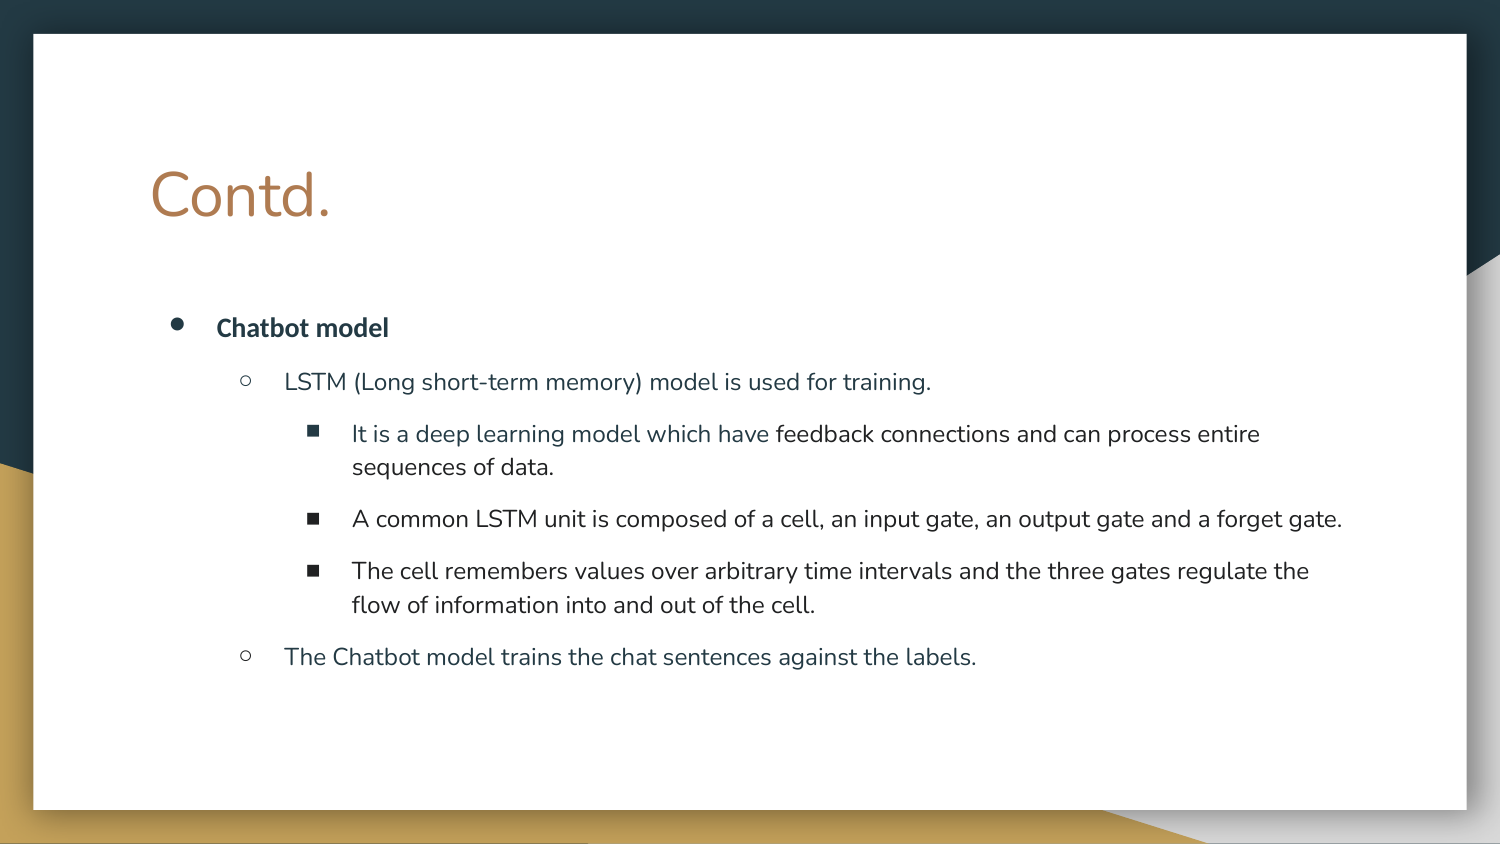

# Contd.
Chatbot model
LSTM (Long short-term memory) model is used for training.
It is a deep learning model which have feedback connections and can process entire sequences of data.
A common LSTM unit is composed of a cell, an input gate, an output gate and a forget gate.
The cell remembers values over arbitrary time intervals and the three gates regulate the flow of information into and out of the cell.
The Chatbot model trains the chat sentences against the labels.